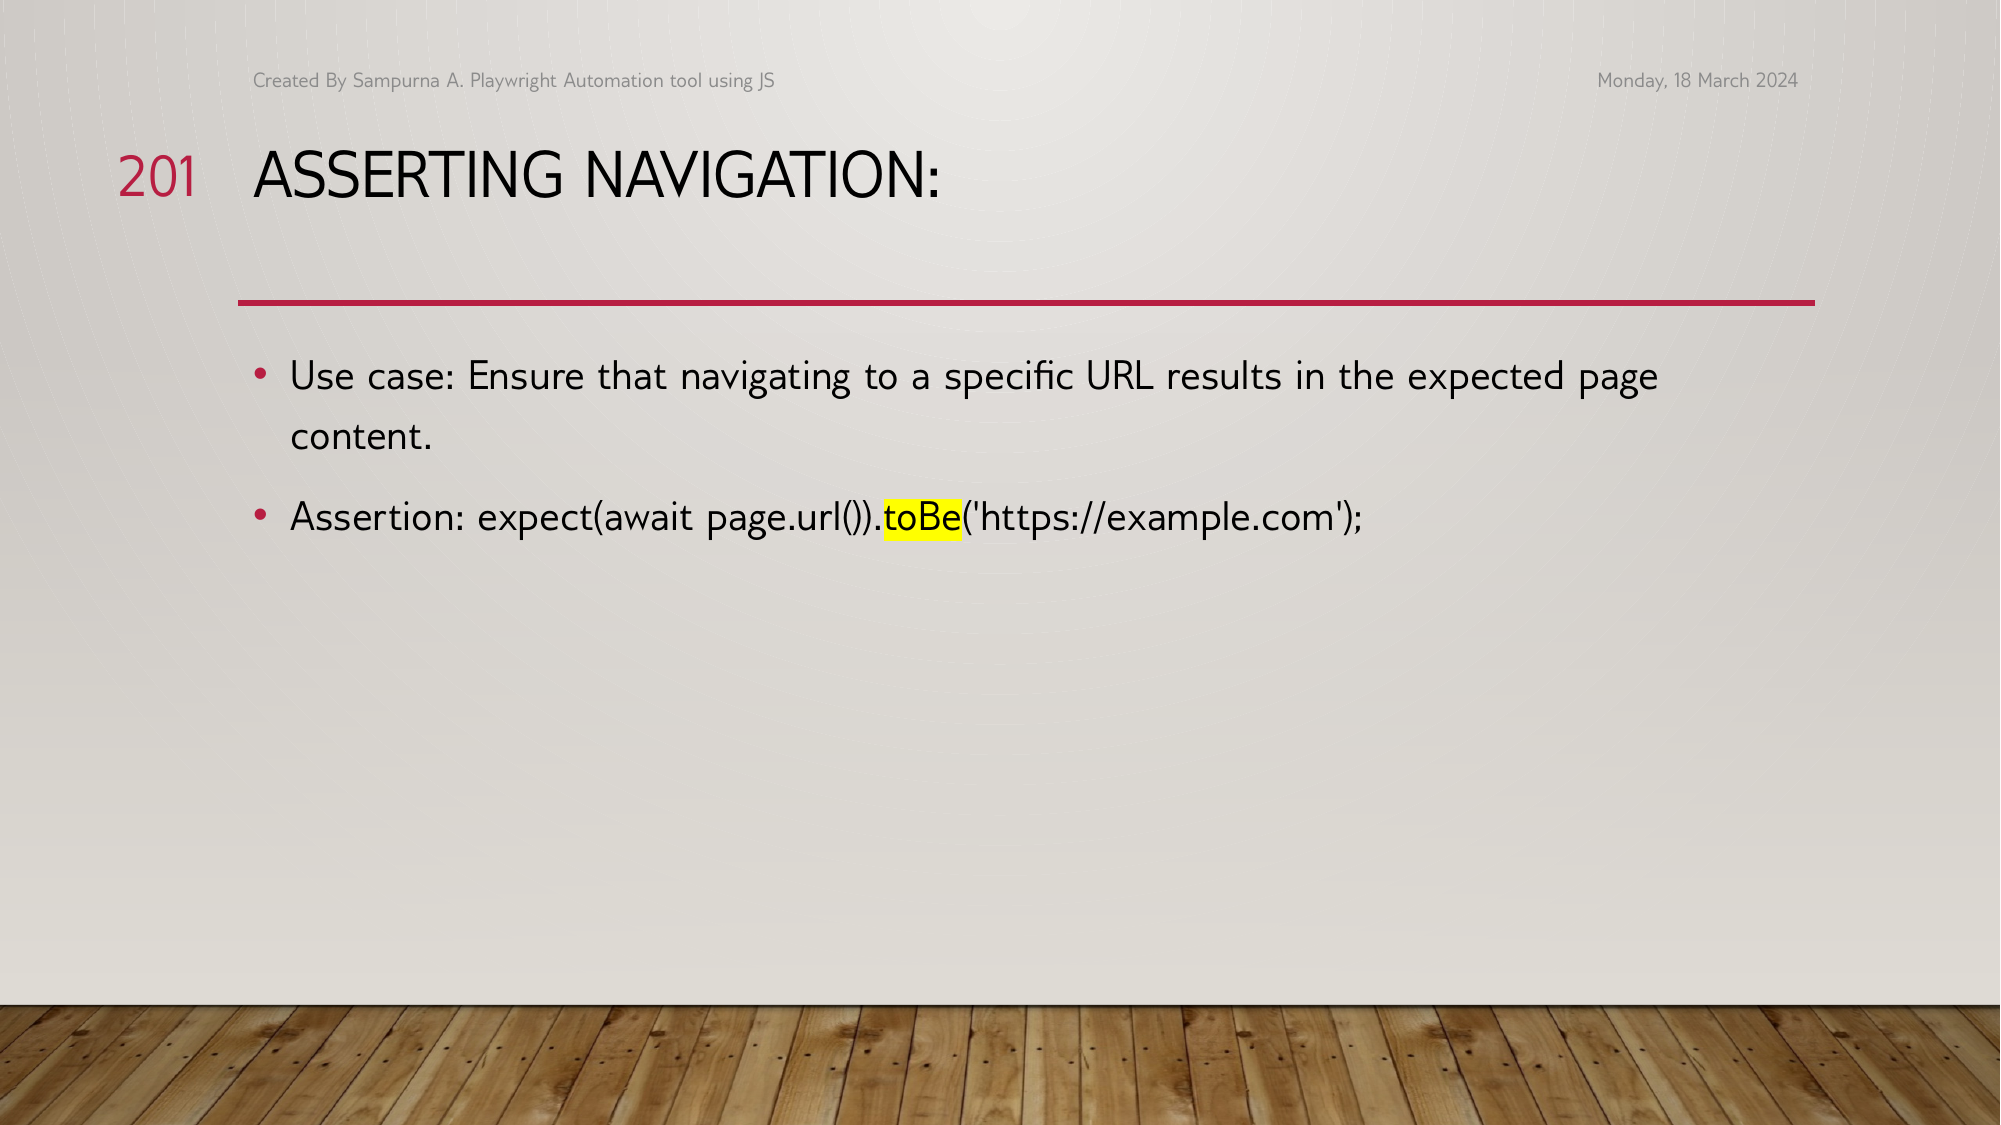

Created By Sampurna A. Playwright Automation tool using JS
Monday, 18 March 2024
201
# Asserting Navigation:
Use case: Ensure that navigating to a specific URL results in the expected page content.
Assertion: expect(await page.url()).toBe('https://example.com');